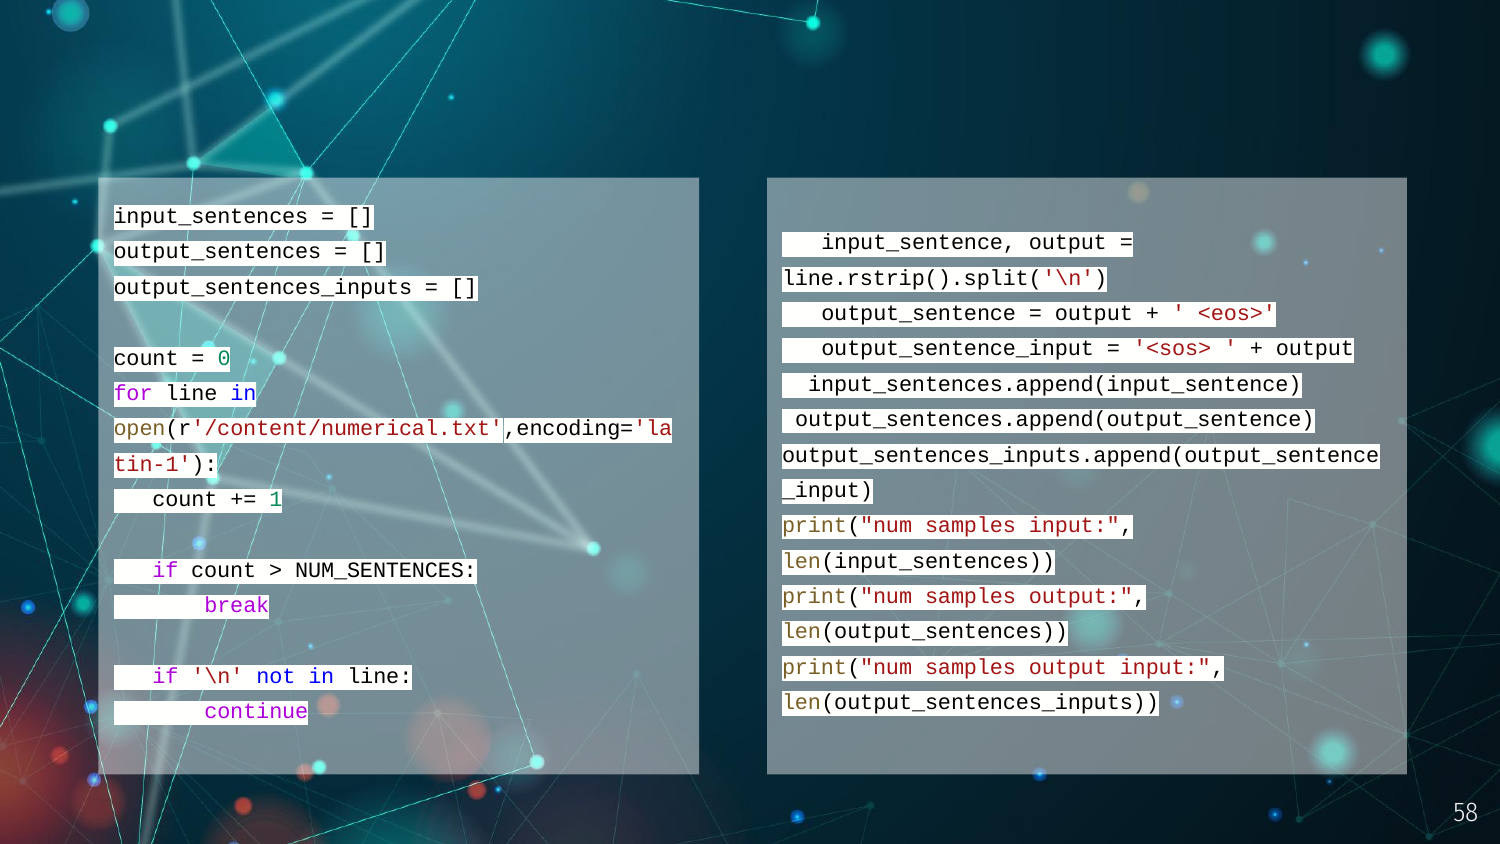

#
input_sentences = []
output_sentences = []
output_sentences_inputs = []

count = 0
for line in open(r'/content/numerical.txt',encoding='latin-1'):
   count += 1

   if count > NUM_SENTENCES:
       break

   if '\n' not in line:
       continue

   input_sentence, output = line.rstrip().split('\n')
   output_sentence = output + ' <eos>'
   output_sentence_input = '<sos> ' + output
  input_sentences.append(input_sentence)
 output_sentences.append(output_sentence)
output_sentences_inputs.append(output_sentence_input)
print("num samples input:", len(input_sentences))
print("num samples output:", len(output_sentences))
print("num samples output input:", len(output_sentences_inputs))
58